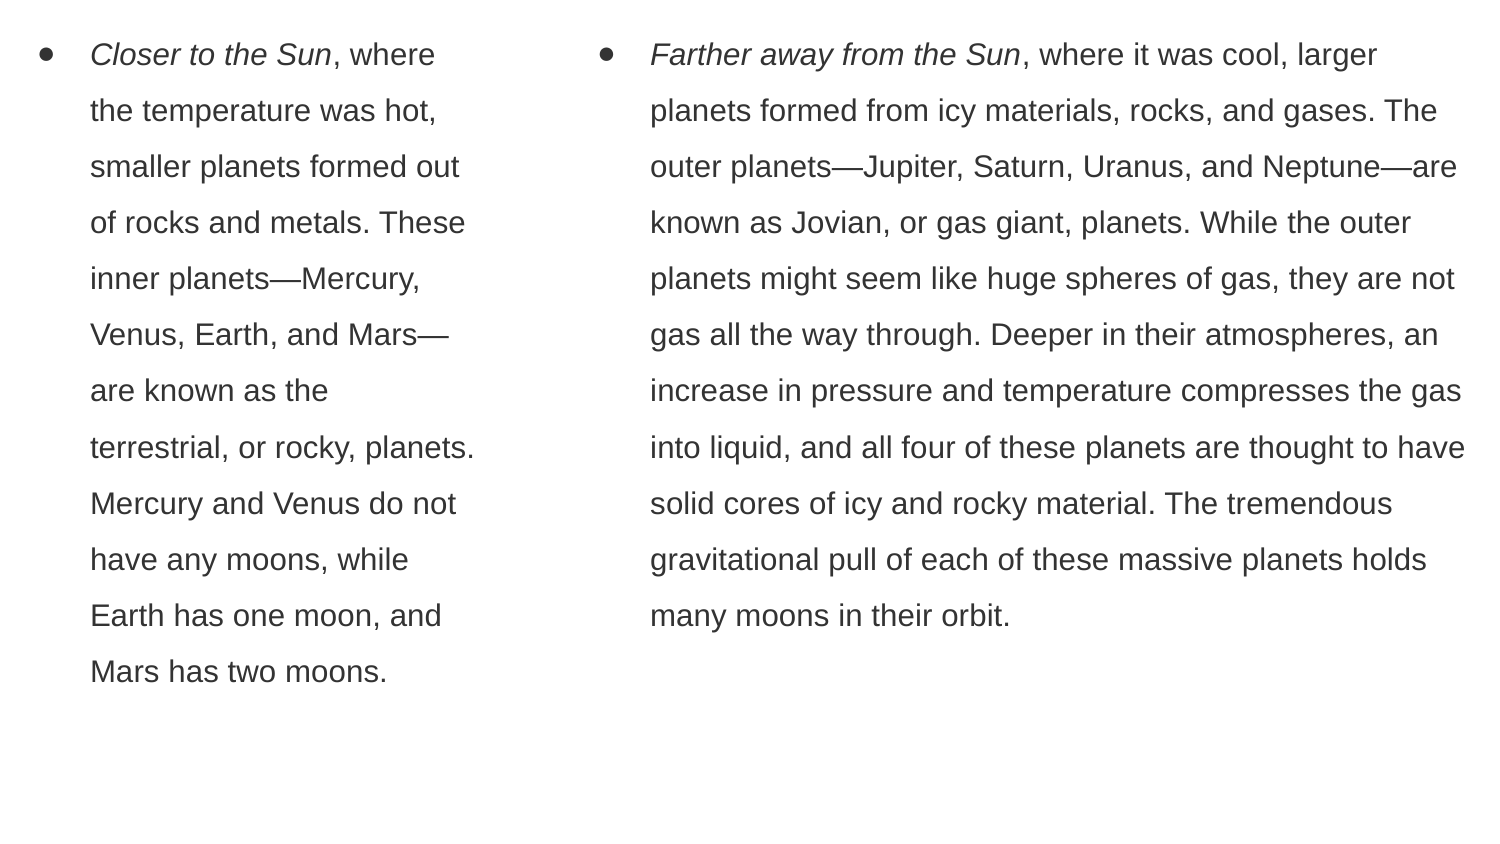

Closer to the Sun, where the temperature was hot, smaller planets formed out of rocks and metals. These inner planets—Mercury, Venus, Earth, and Mars—are known as the terrestrial, or rocky, planets. Mercury and Venus do not have any moons, while Earth has one moon, and Mars has two moons.
Farther away from the Sun, where it was cool, larger planets formed from icy materials, rocks, and gases. The outer planets—Jupiter, Saturn, Uranus, and Neptune—are known as Jovian, or gas giant, planets. While the outer planets might seem like huge spheres of gas, they are not gas all the way through. Deeper in their atmospheres, an increase in pressure and temperature compresses the gas into liquid, and all four of these planets are thought to have solid cores of icy and rocky material. The tremendous gravitational pull of each of these massive planets holds many moons in their orbit.